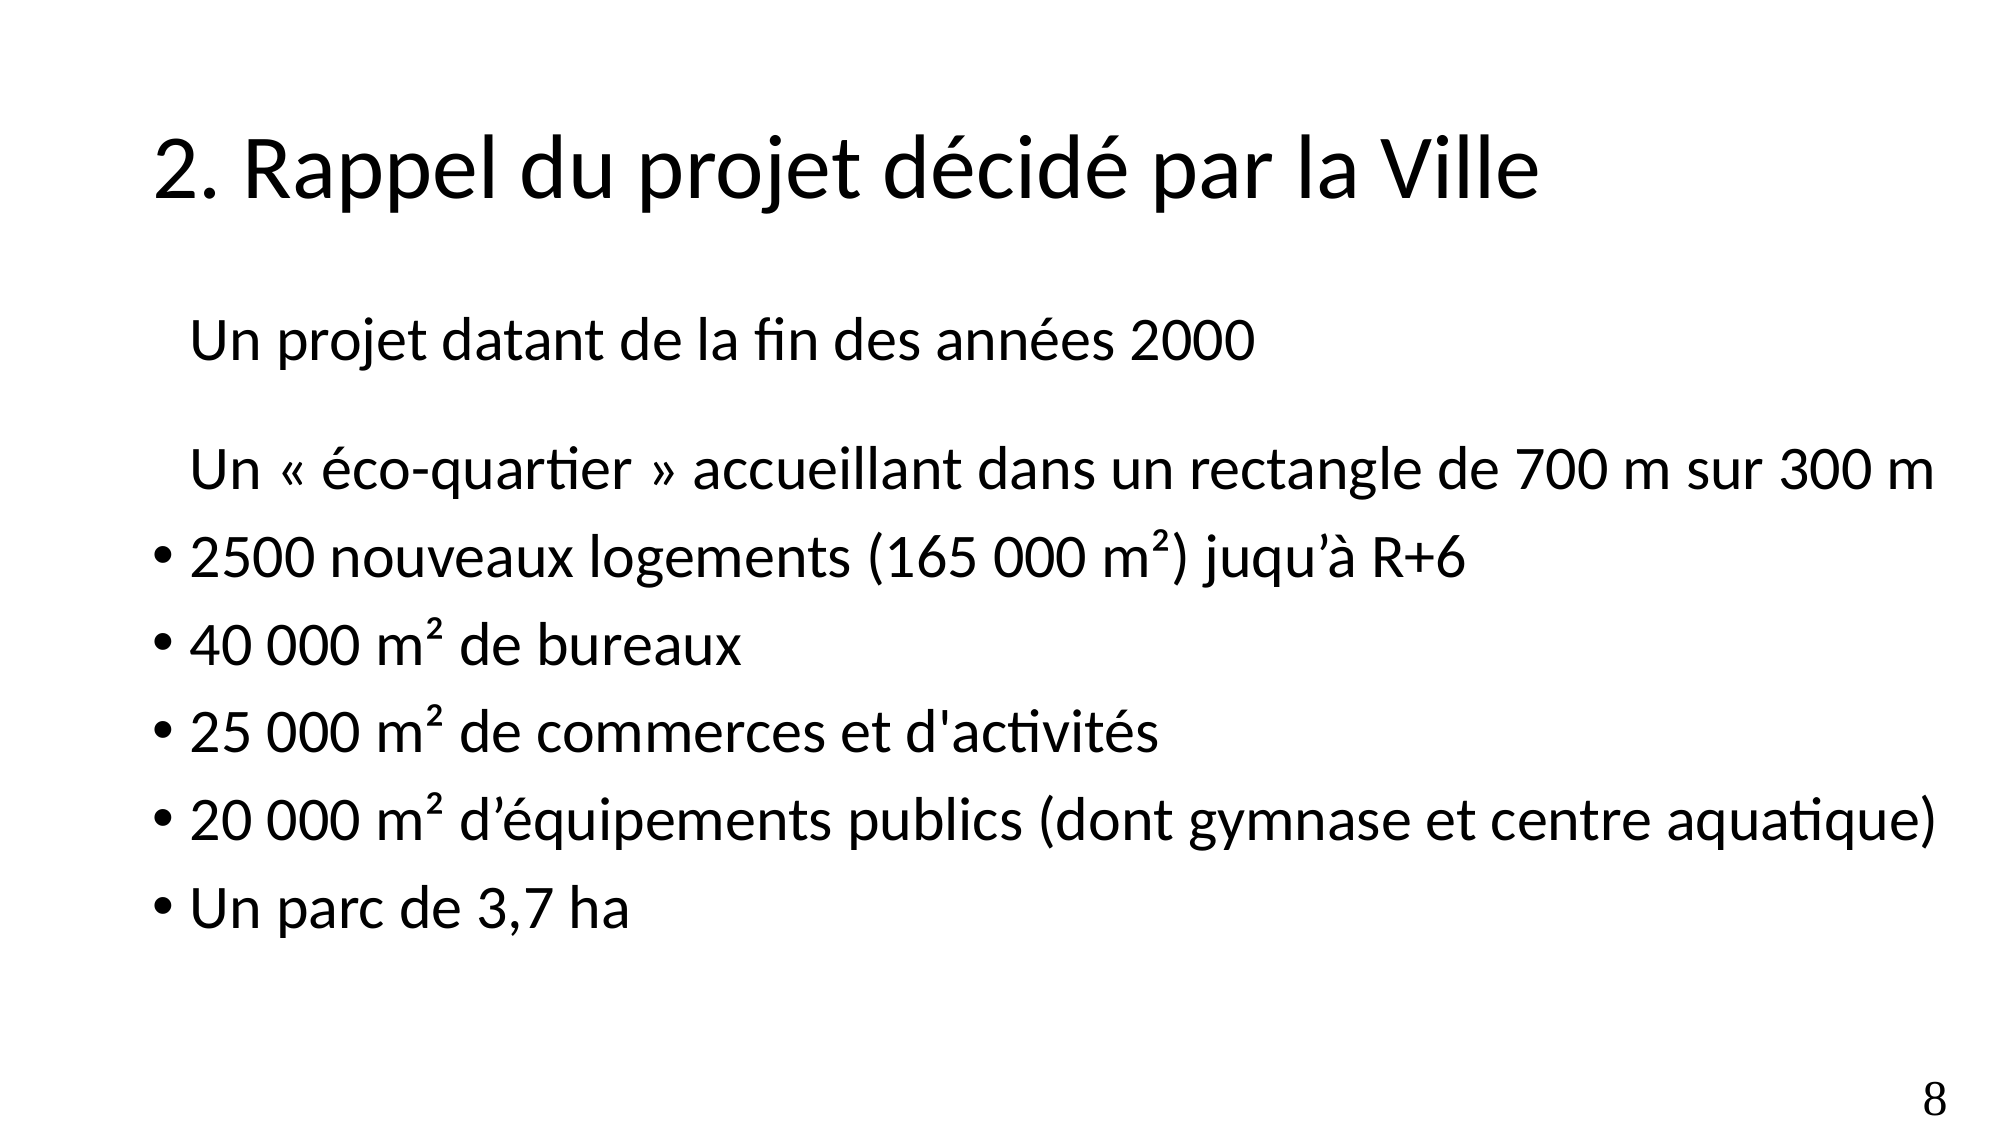

# 2. Rappel du projet décidé par la Ville
Un projet datant de la fin des années 2000
Un « éco-quartier » accueillant dans un rectangle de 700 m sur 300 m
2500 nouveaux logements (165 000 m²) juqu’à R+6
40 000 m² de bureaux
25 000 m² de commerces et d'activités
20 000 m² d’équipements publics (dont gymnase et centre aquatique)
Un parc de 3,7 ha
8